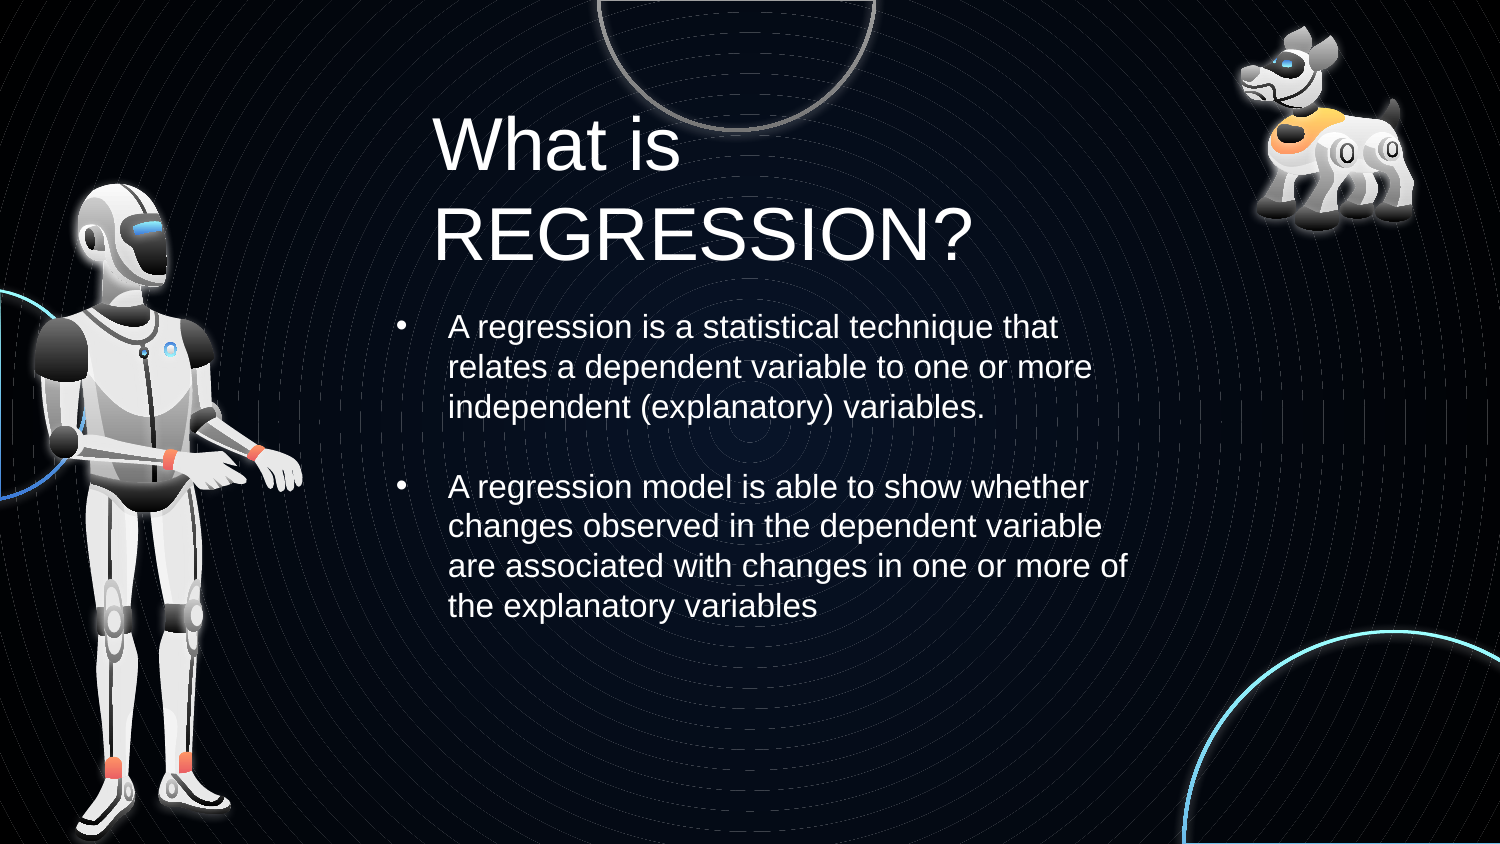

# What is REGRESSION?
A regression is a statistical technique that relates a dependent variable to one or more independent (explanatory) variables.

A regression model is able to show whether changes observed in the dependent variable are associated with changes in one or more of the explanatory variables